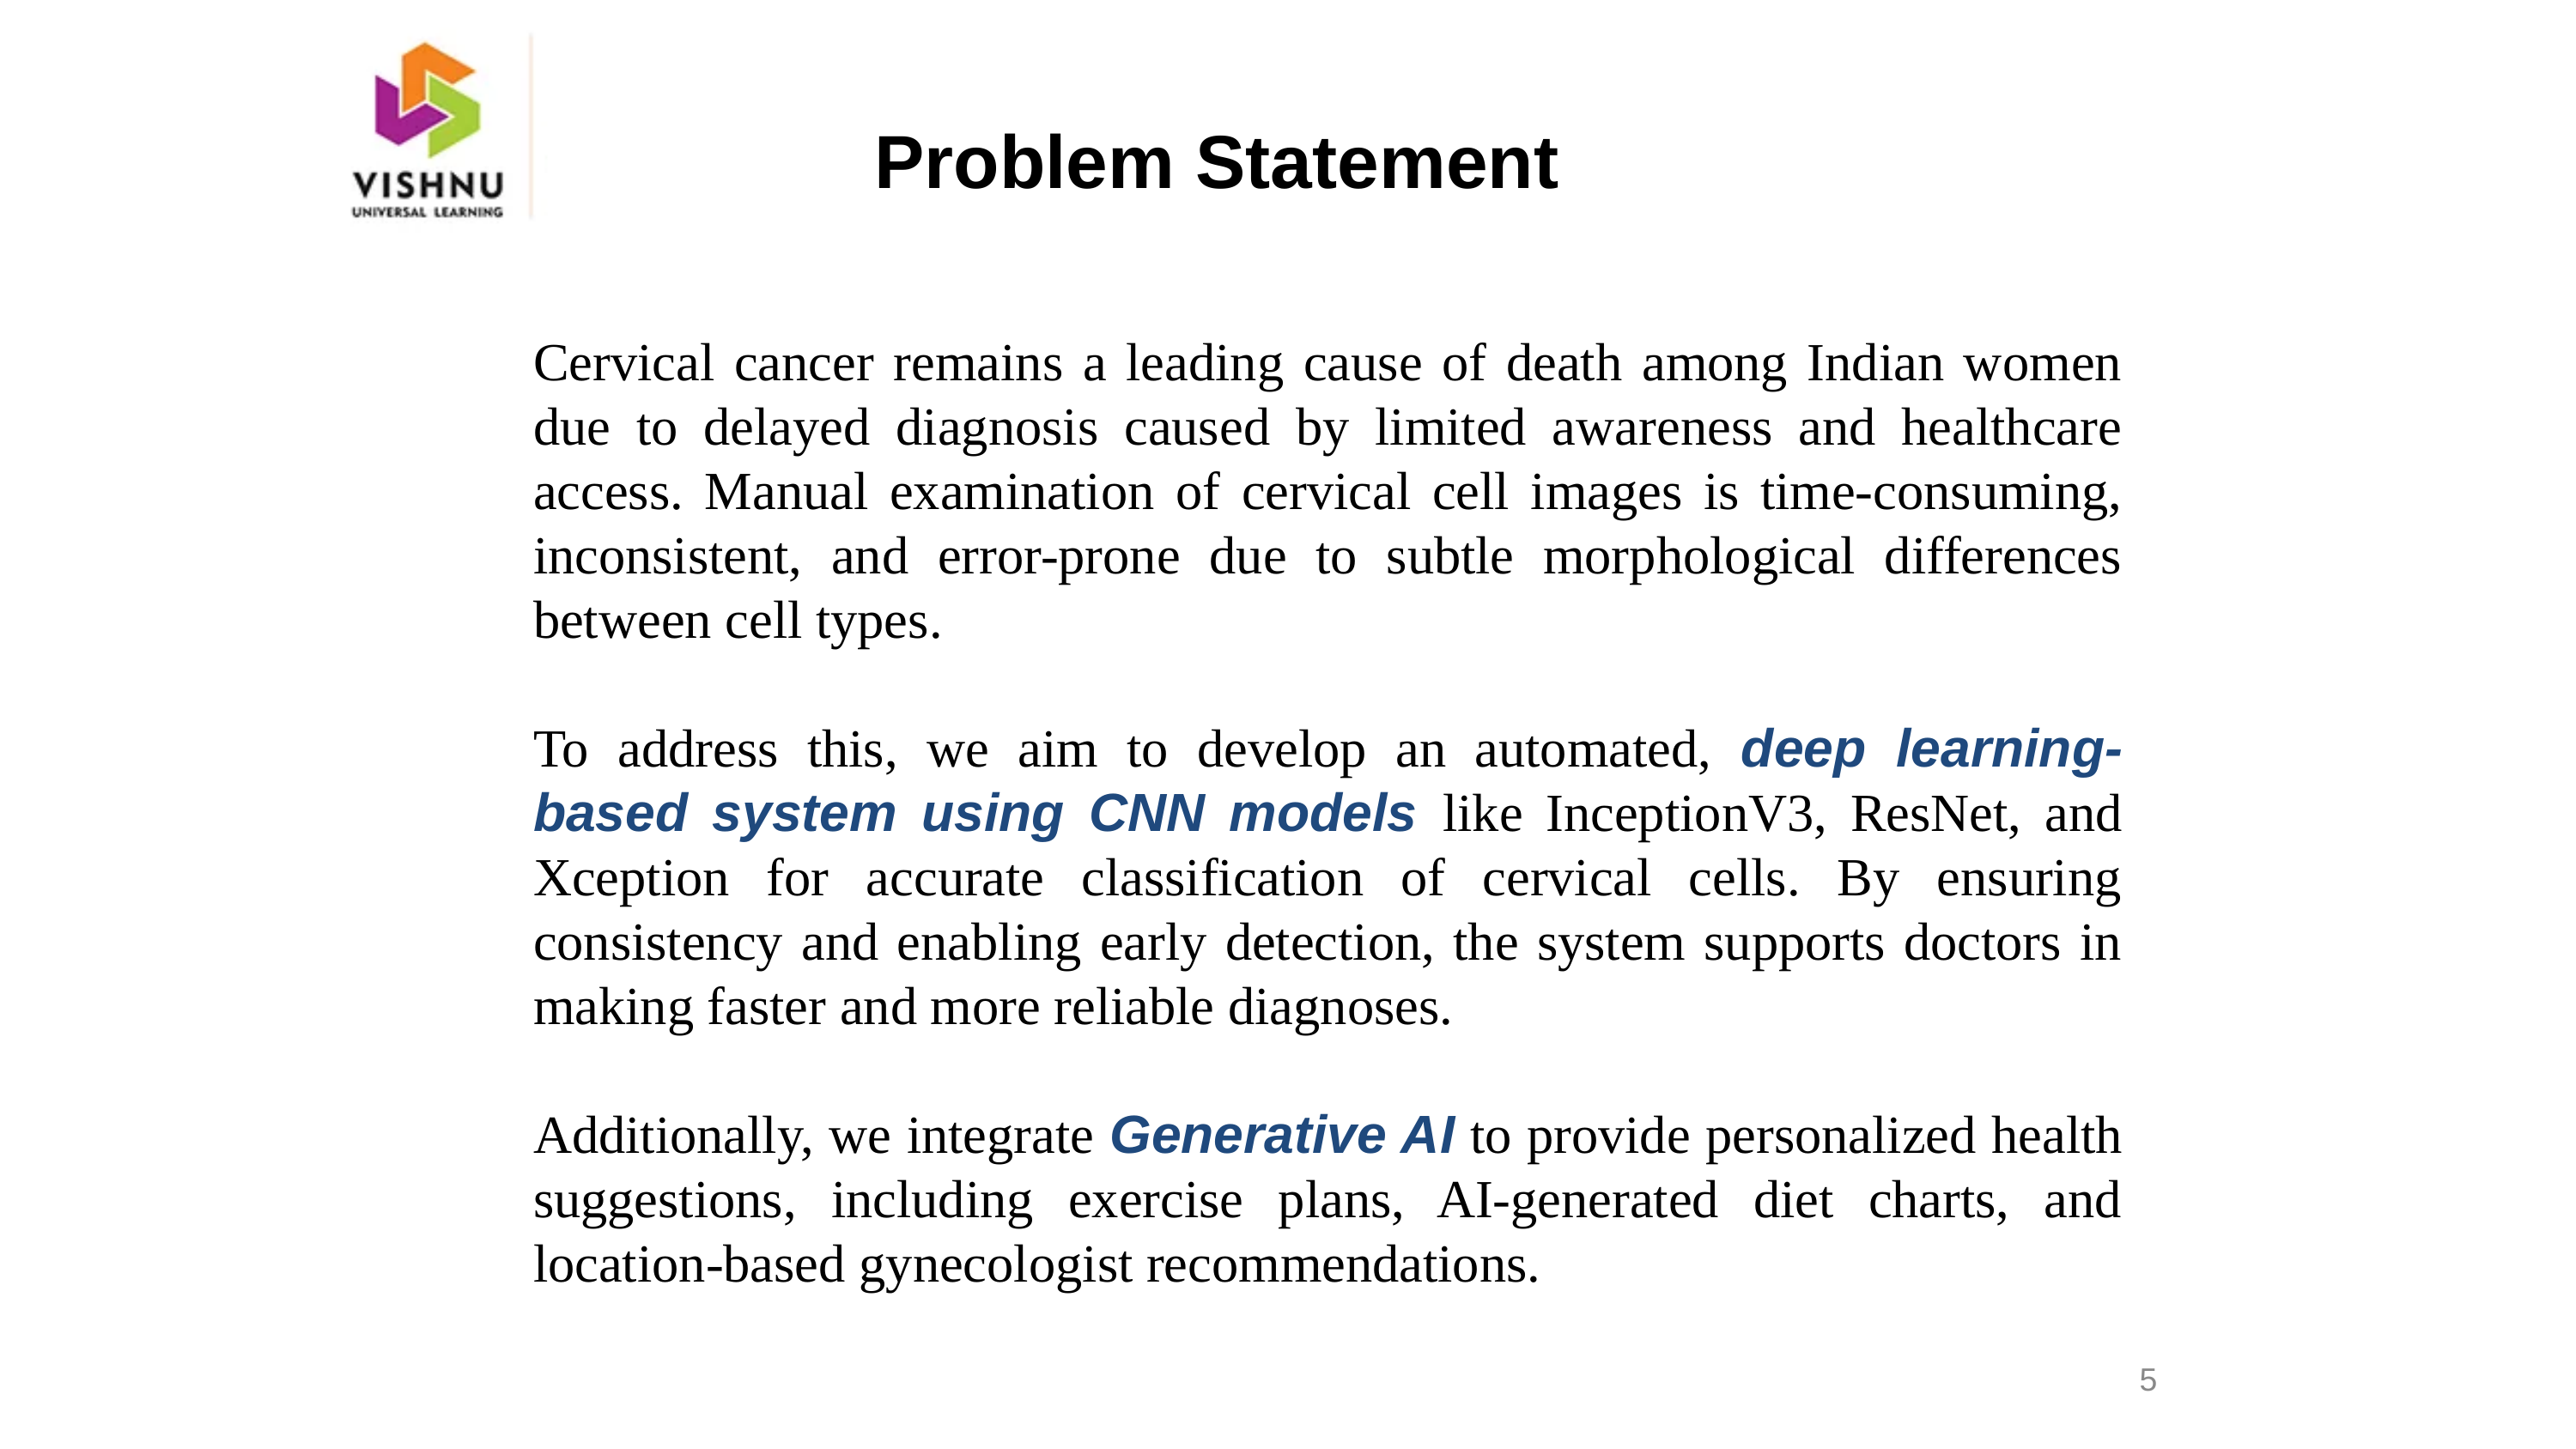

Problem Statement
Cervical cancer remains a leading cause of death among Indian women due to delayed diagnosis caused by limited awareness and healthcare access. Manual examination of cervical cell images is time-consuming, inconsistent, and error-prone due to subtle morphological differences between cell types.

To address this, we aim to develop an automated, deep learning-based system using CNN models like InceptionV3, ResNet, and Xception for accurate classification of cervical cells. By ensuring consistency and enabling early detection, the system supports doctors in making faster and more reliable diagnoses.

Additionally, we integrate Generative AI to provide personalized health suggestions, including exercise plans, AI-generated diet charts, and location-based gynecologist recommendations.

5